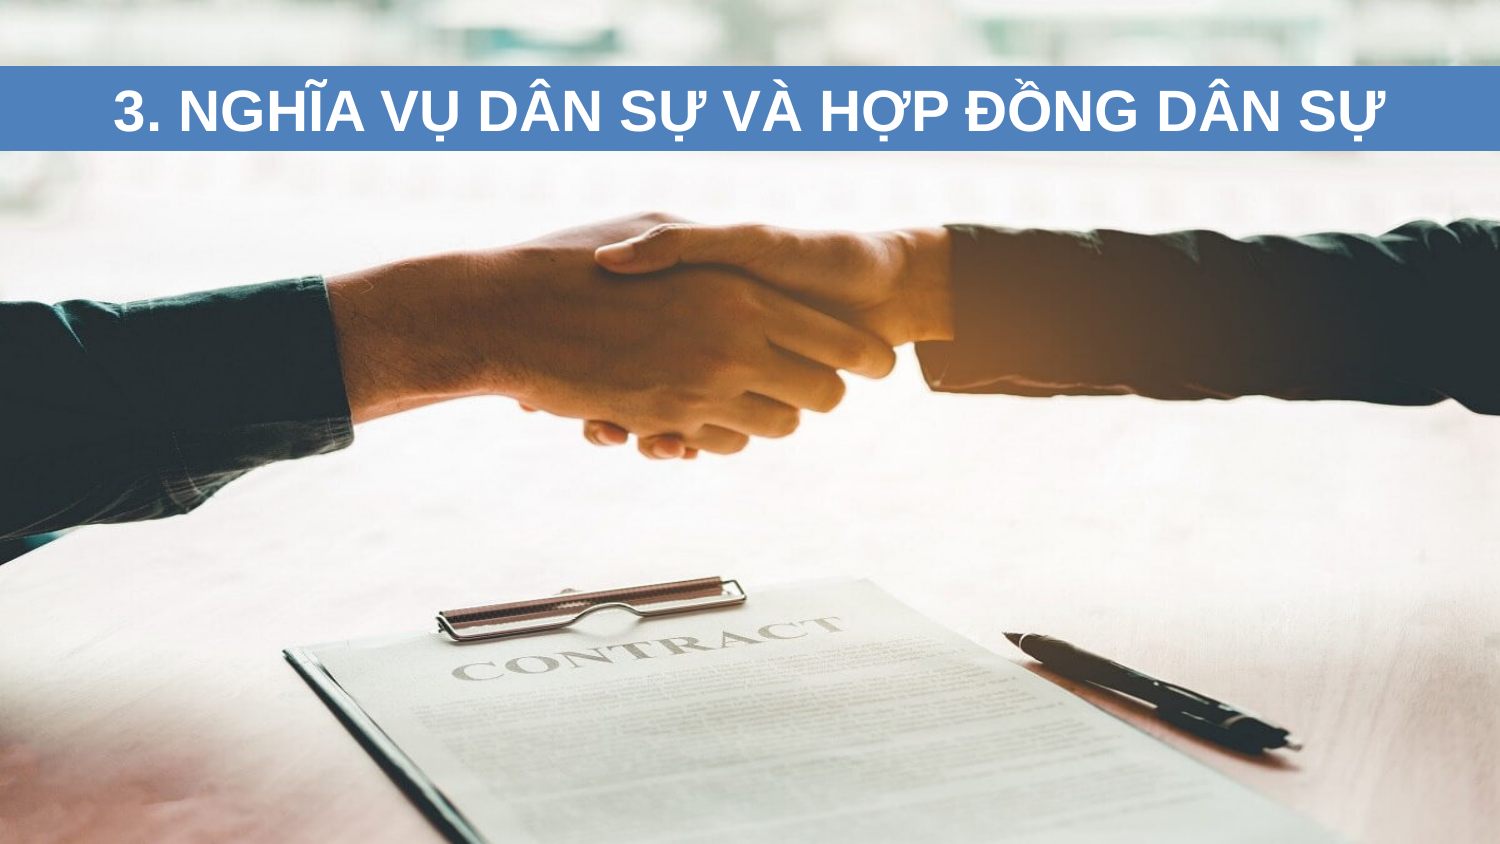

3. NGHĨA VỤ DÂN SỰ VÀ HỢP ĐỒNG DÂN SỰ